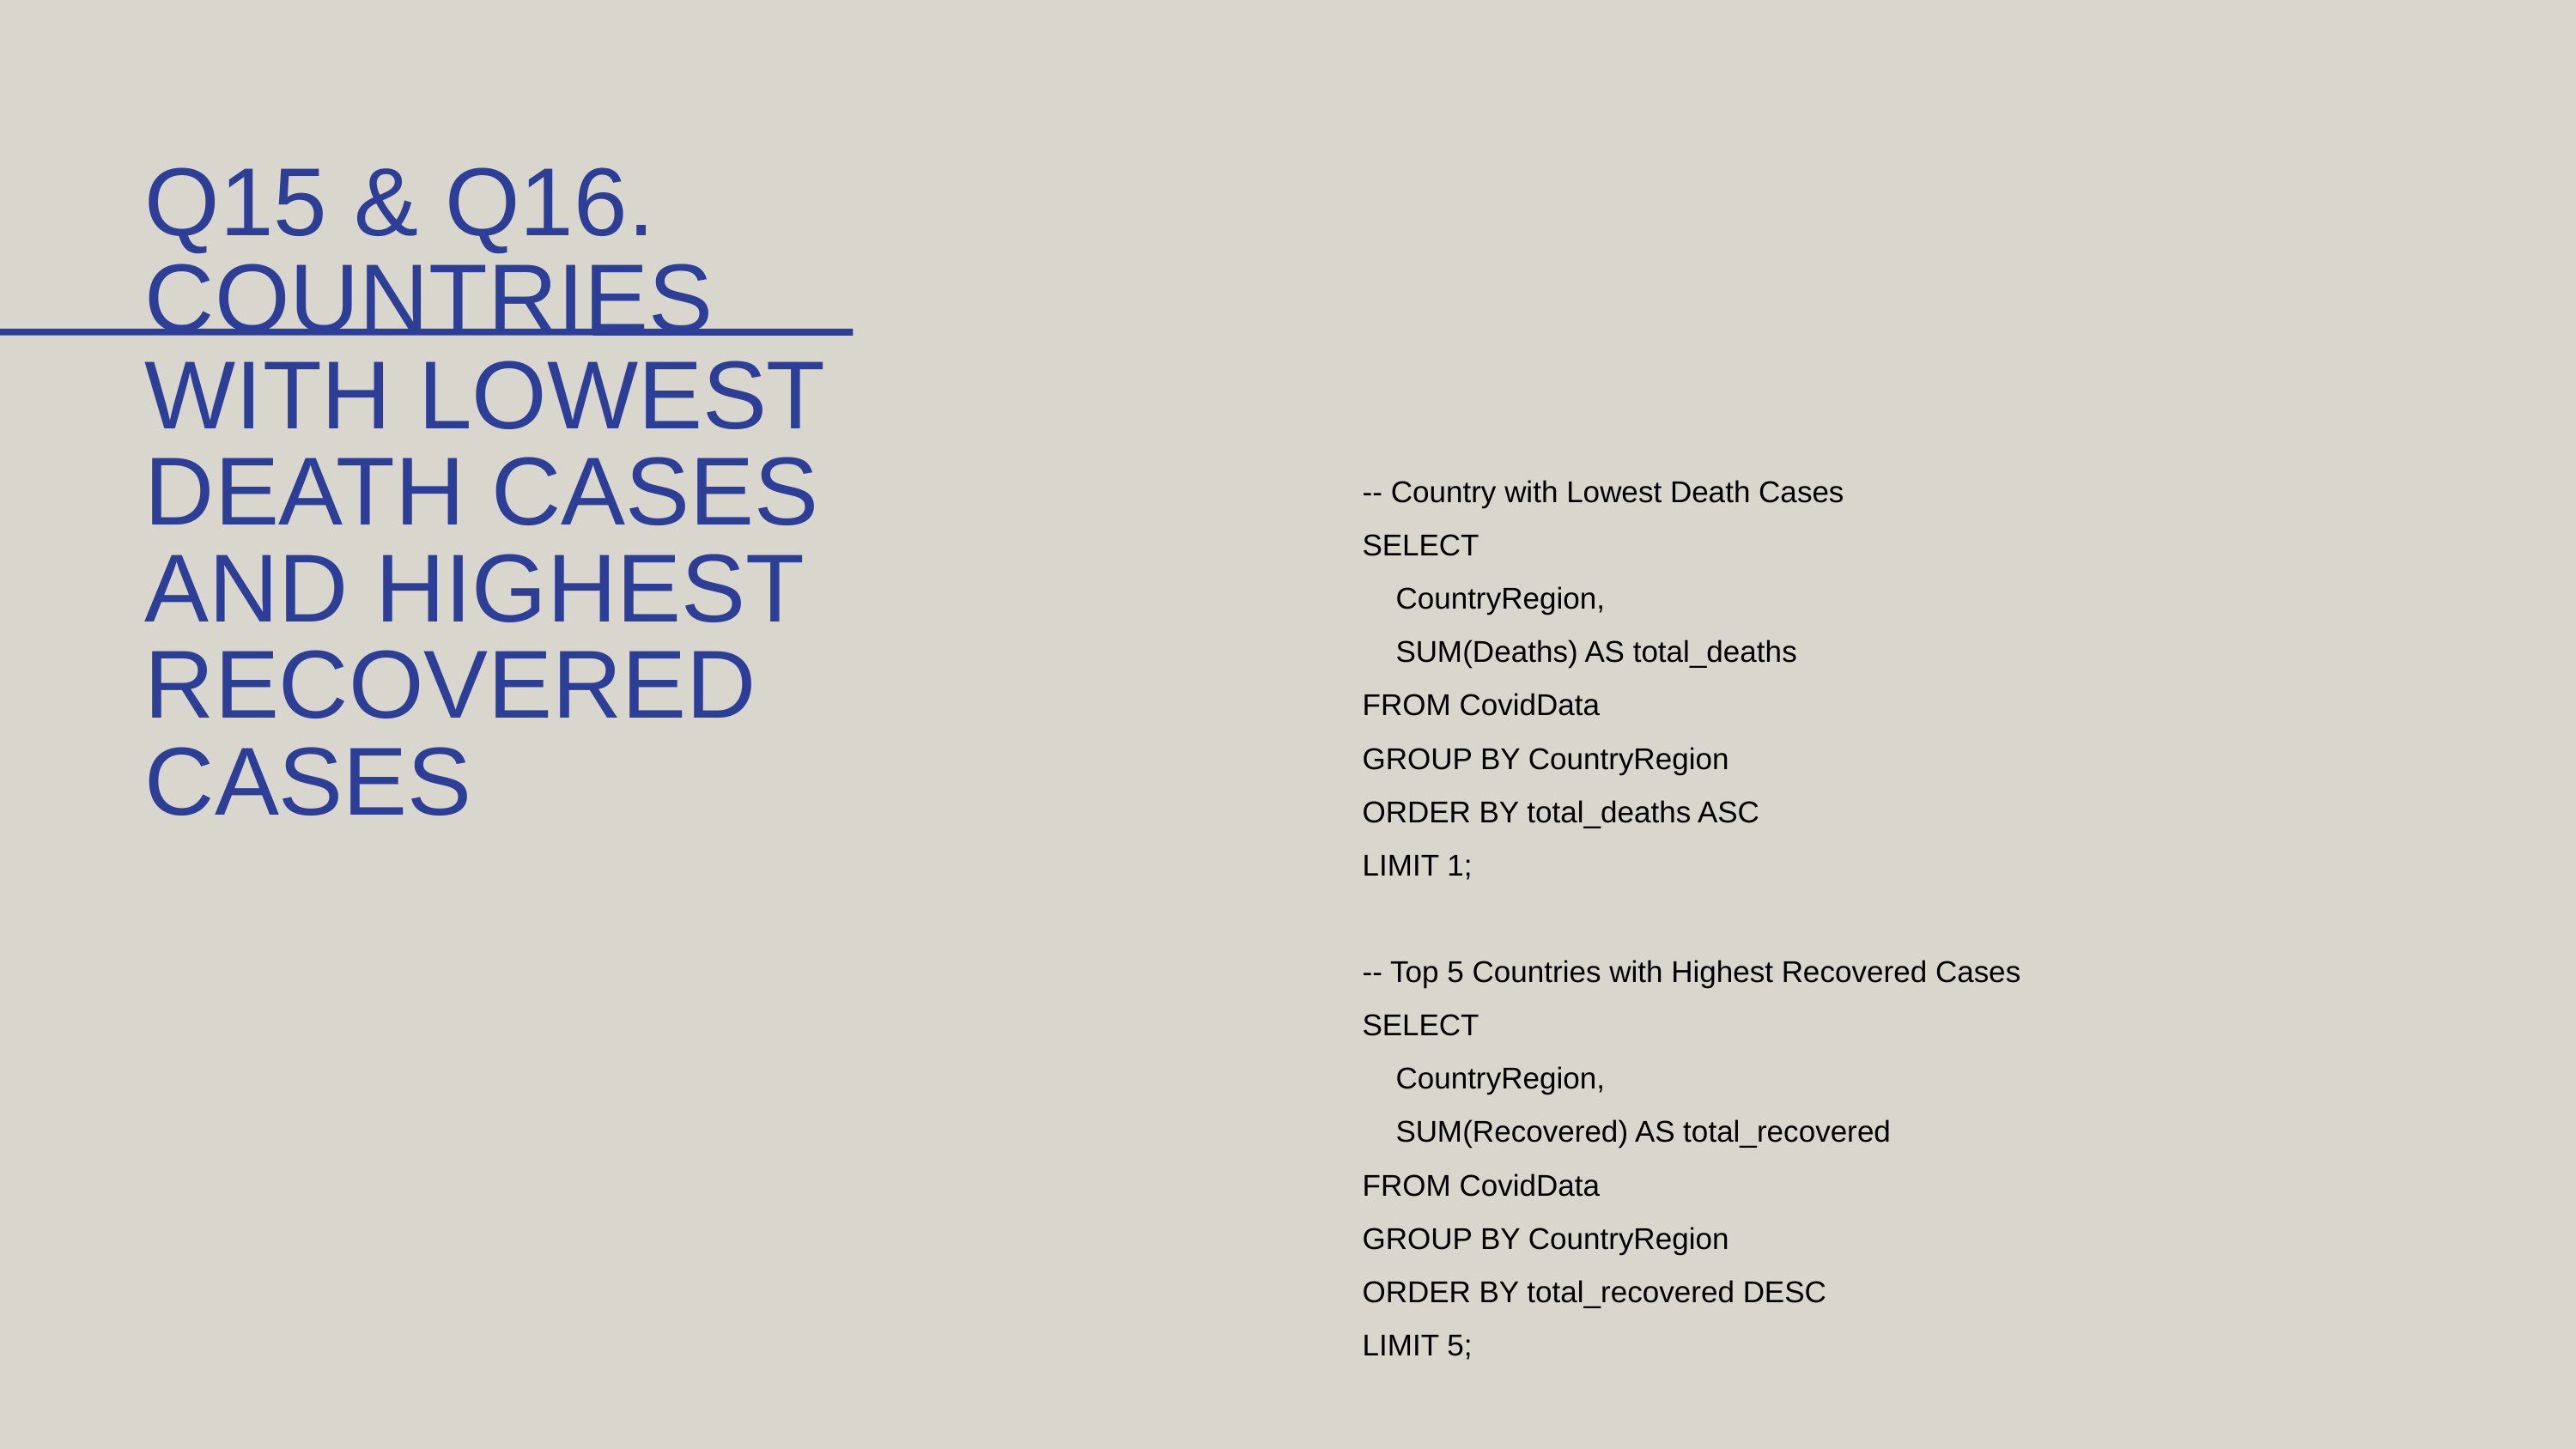

Q15 & Q16. COUNTRIES WITH LOWEST DEATH CASES AND HIGHEST RECOVERED CASES

-- Country with Lowest Death Cases
SELECT
    CountryRegion,
    SUM(Deaths) AS total_deaths
FROM CovidData
GROUP BY CountryRegion
ORDER BY total_deaths ASC
LIMIT 1;

-- Top 5 Countries with Highest Recovered Cases
SELECT
    CountryRegion,
    SUM(Recovered) AS total_recovered
FROM CovidData
GROUP BY CountryRegion
ORDER BY total_recovered DESC
LIMIT 5;